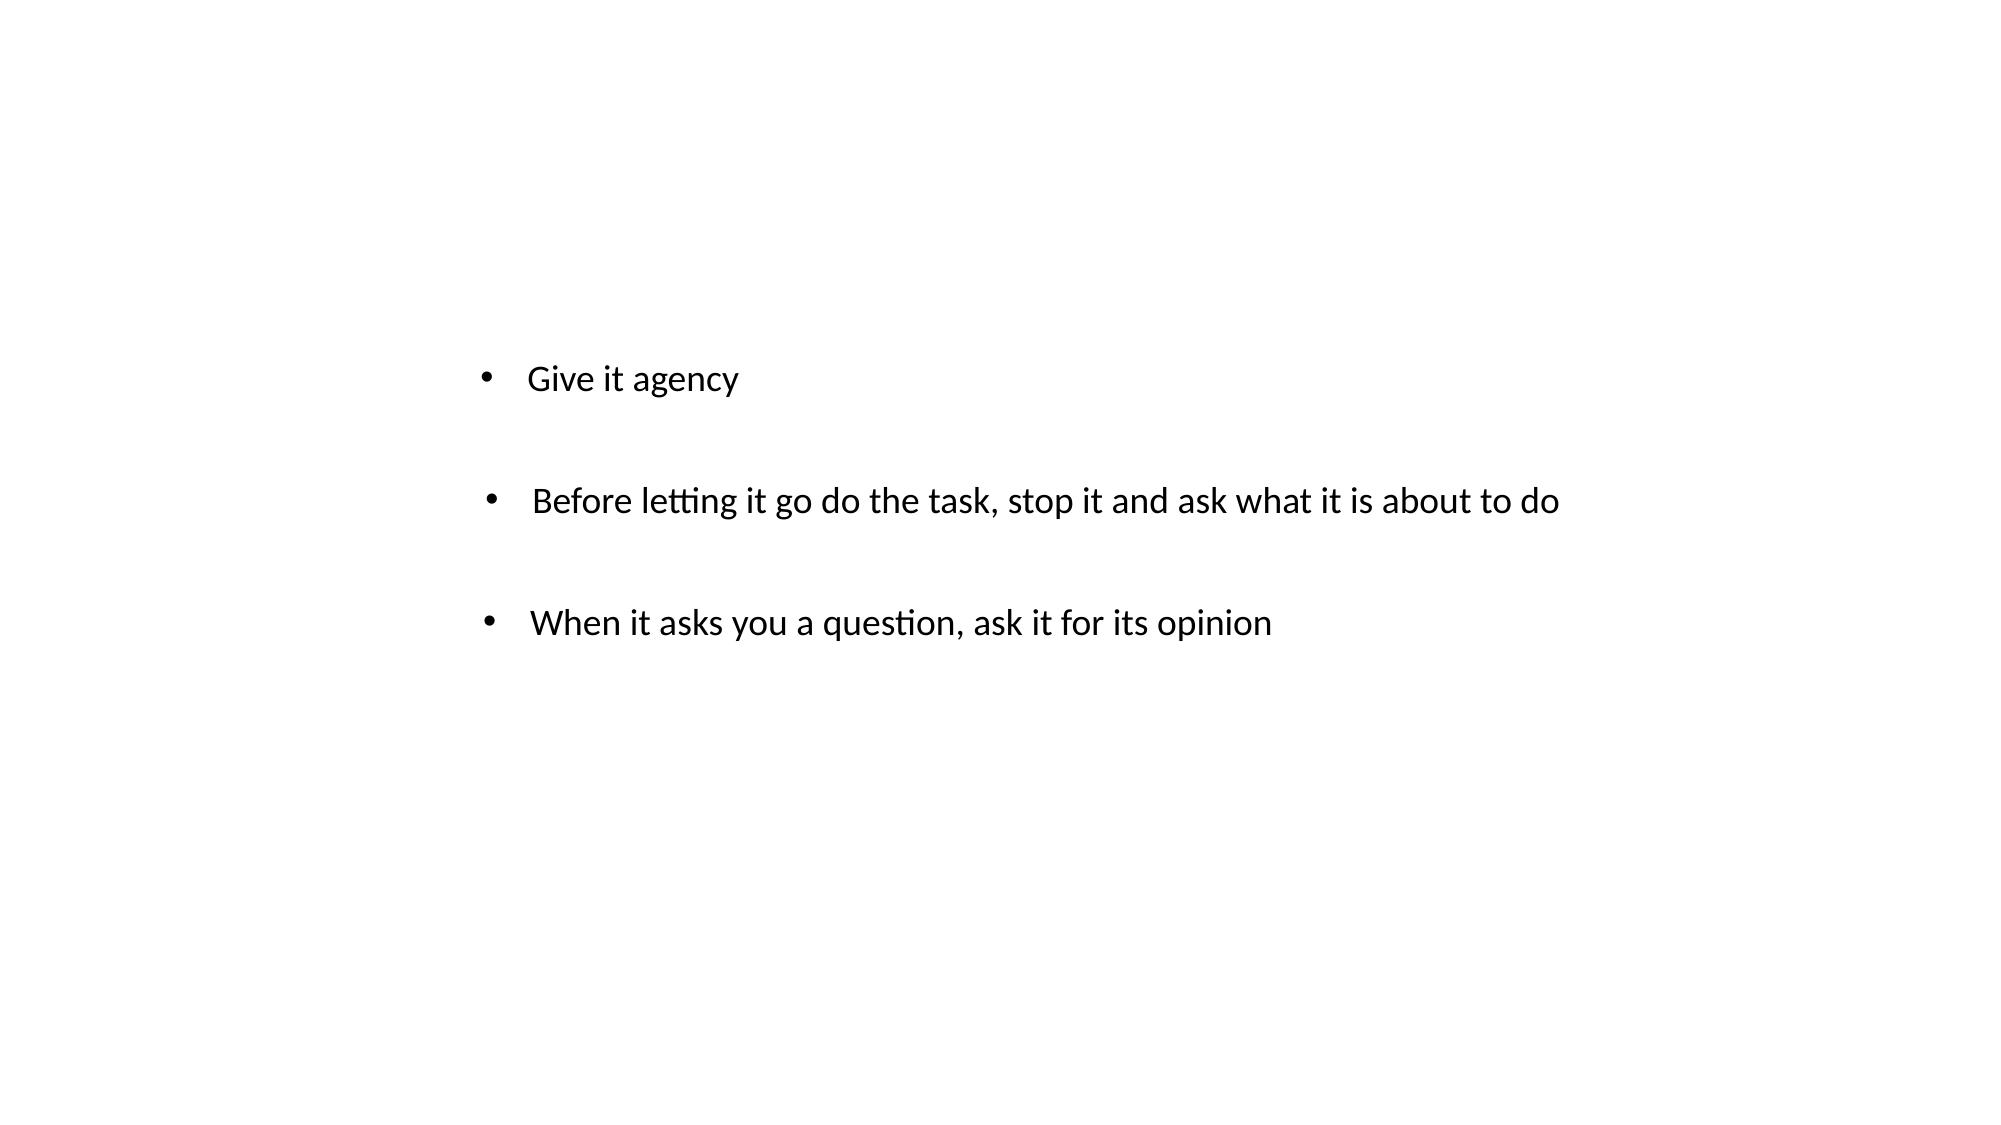

Give it agency
Before letting it go do the task, stop it and ask what it is about to do
When it asks you a question, ask it for its opinion